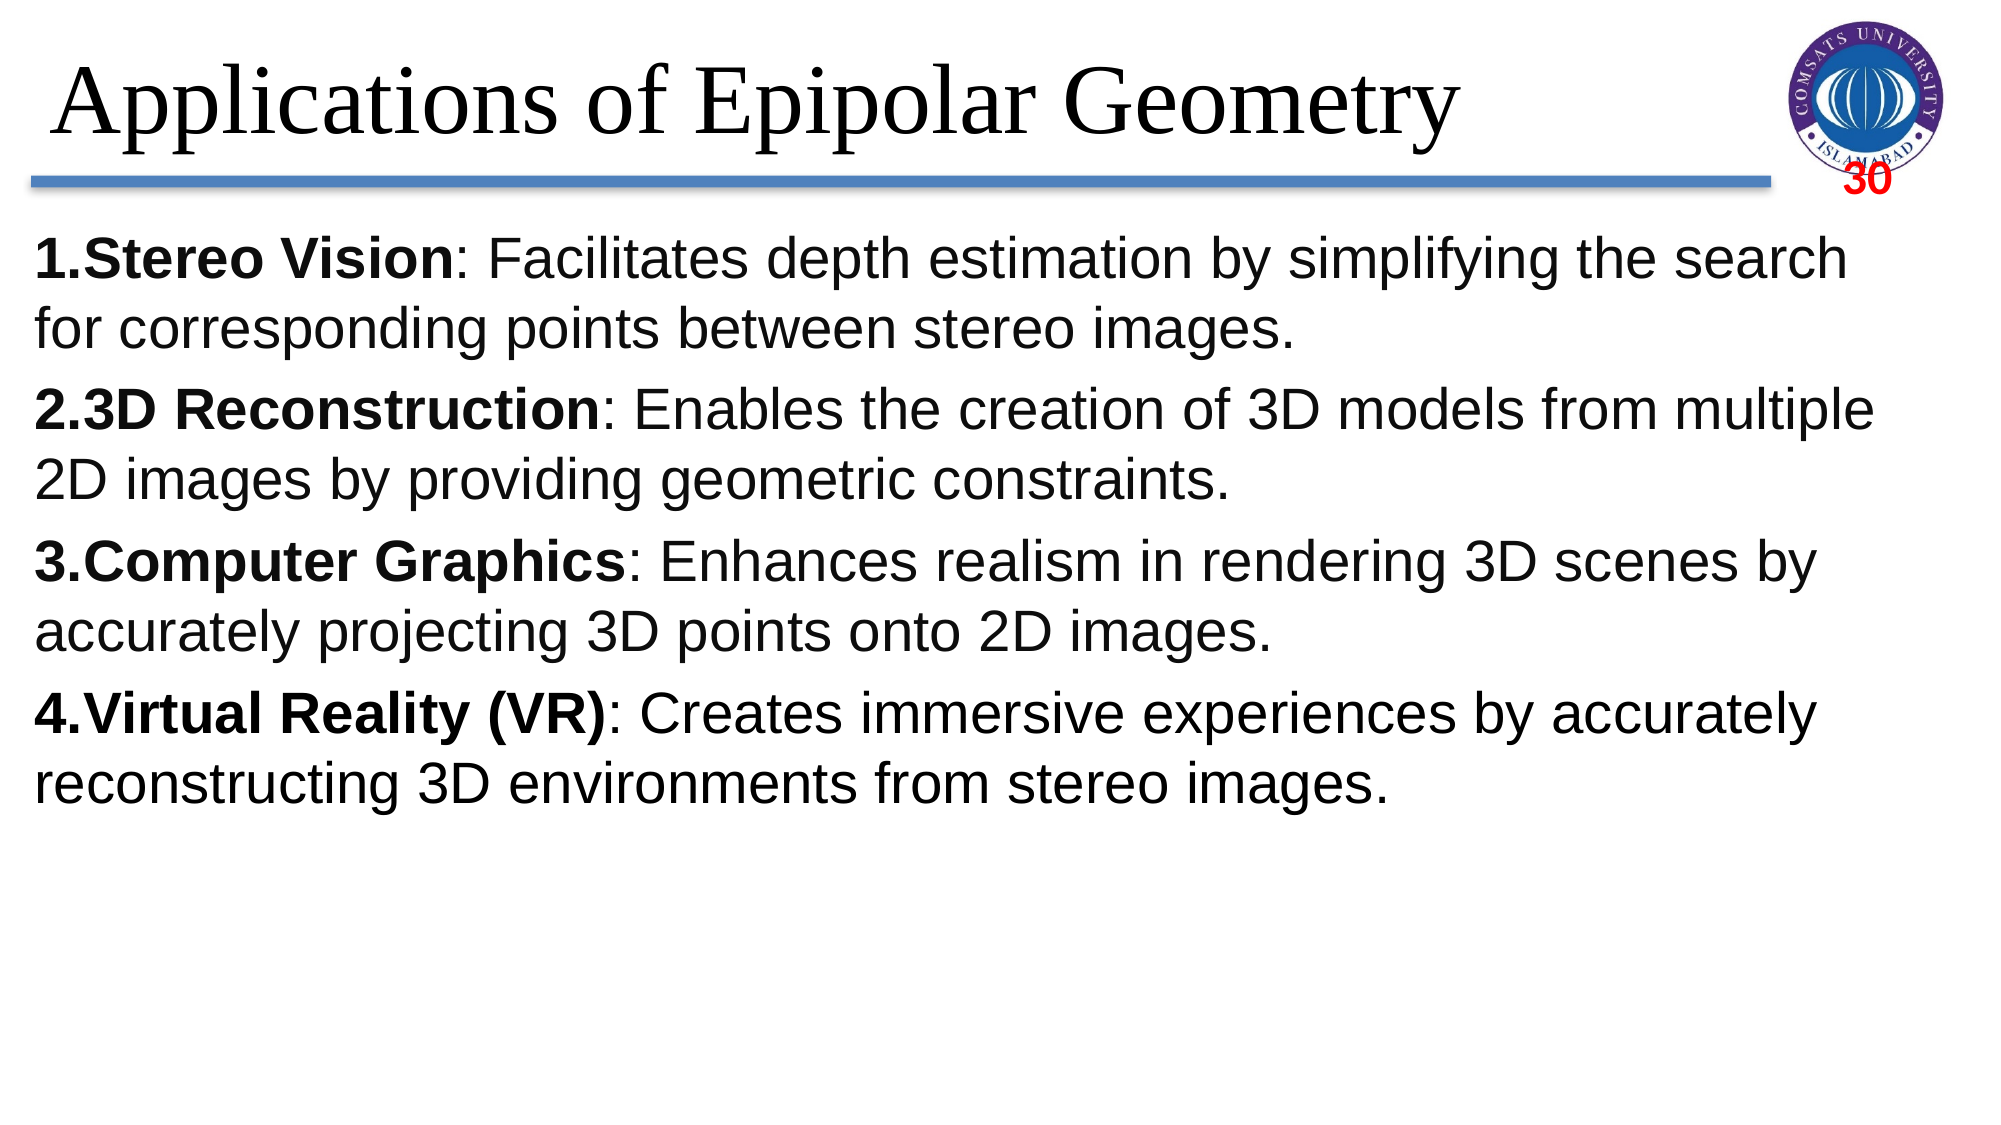

# Applications of Epipolar Geometry
Stereo Vision: Facilitates depth estimation by simplifying the search for corresponding points between stereo images.
3D Reconstruction: Enables the creation of 3D models from multiple 2D images by providing geometric constraints.
Computer Graphics: Enhances realism in rendering 3D scenes by accurately projecting 3D points onto 2D images.
Virtual Reality (VR): Creates immersive experiences by accurately reconstructing 3D environments from stereo images.